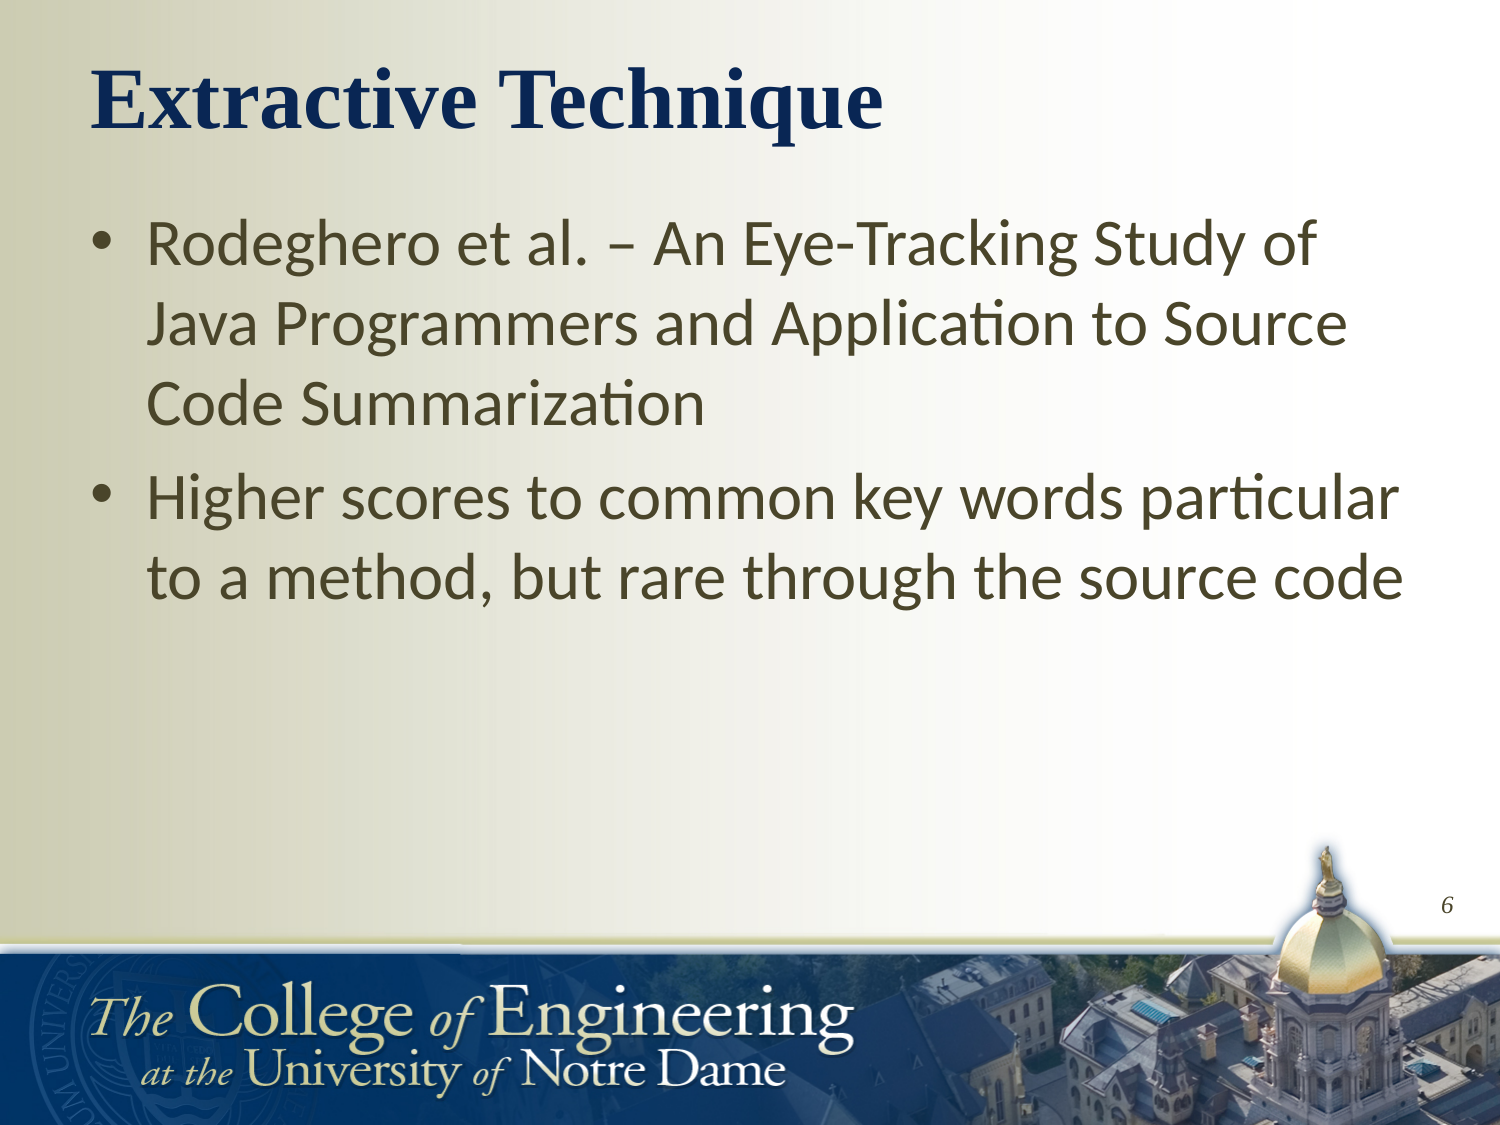

# Extractive Technique
Rodeghero et al. – An Eye-Tracking Study of Java Programmers and Application to Source Code Summarization
Higher scores to common key words particular to a method, but rare through the source code
6